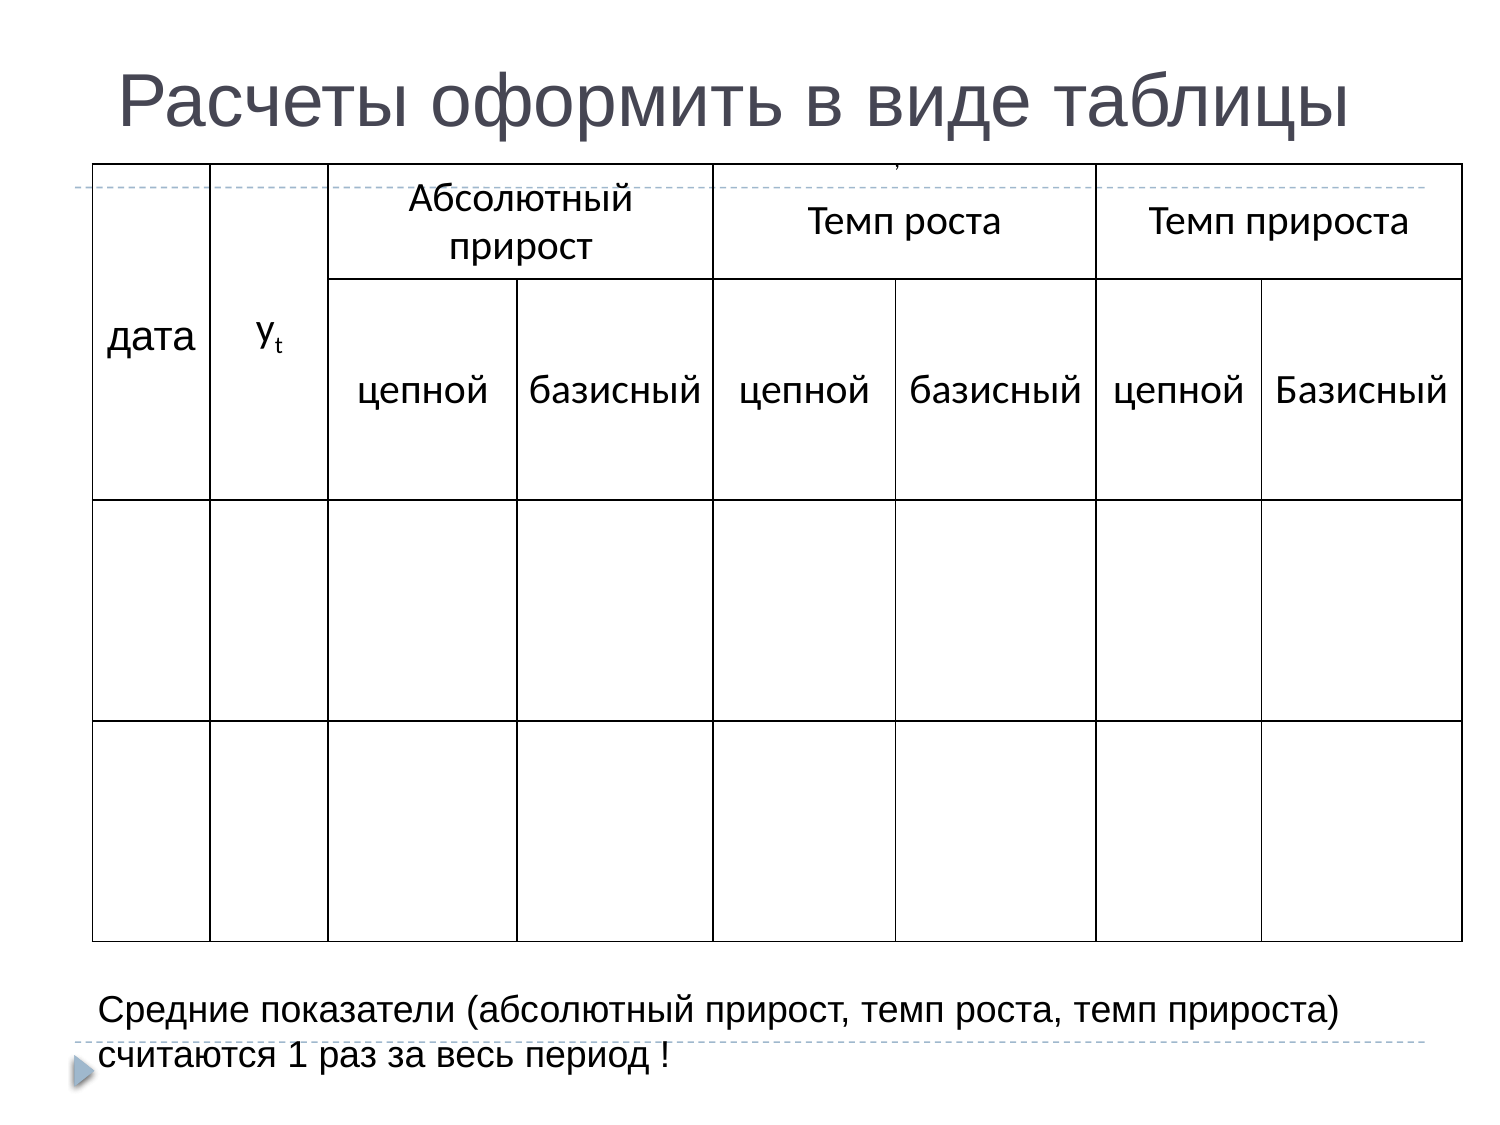

# Расчеты оформить в виде таблицы

 ,
| дата | yt | Абсолютный прирост |  | Темп роста |  | Темп прироста |  |
| --- | --- | --- | --- | --- | --- | --- | --- |
|  |  | цепной | базисный | цепной | базисный | цепной | Базисный |
|  |  |  |  |  |  |  |  |
|  |  |  |  |  |  |  |  |
Средние показатели (абсолютный прирост, темп роста, темп прироста)
считаются 1 раз за весь период !